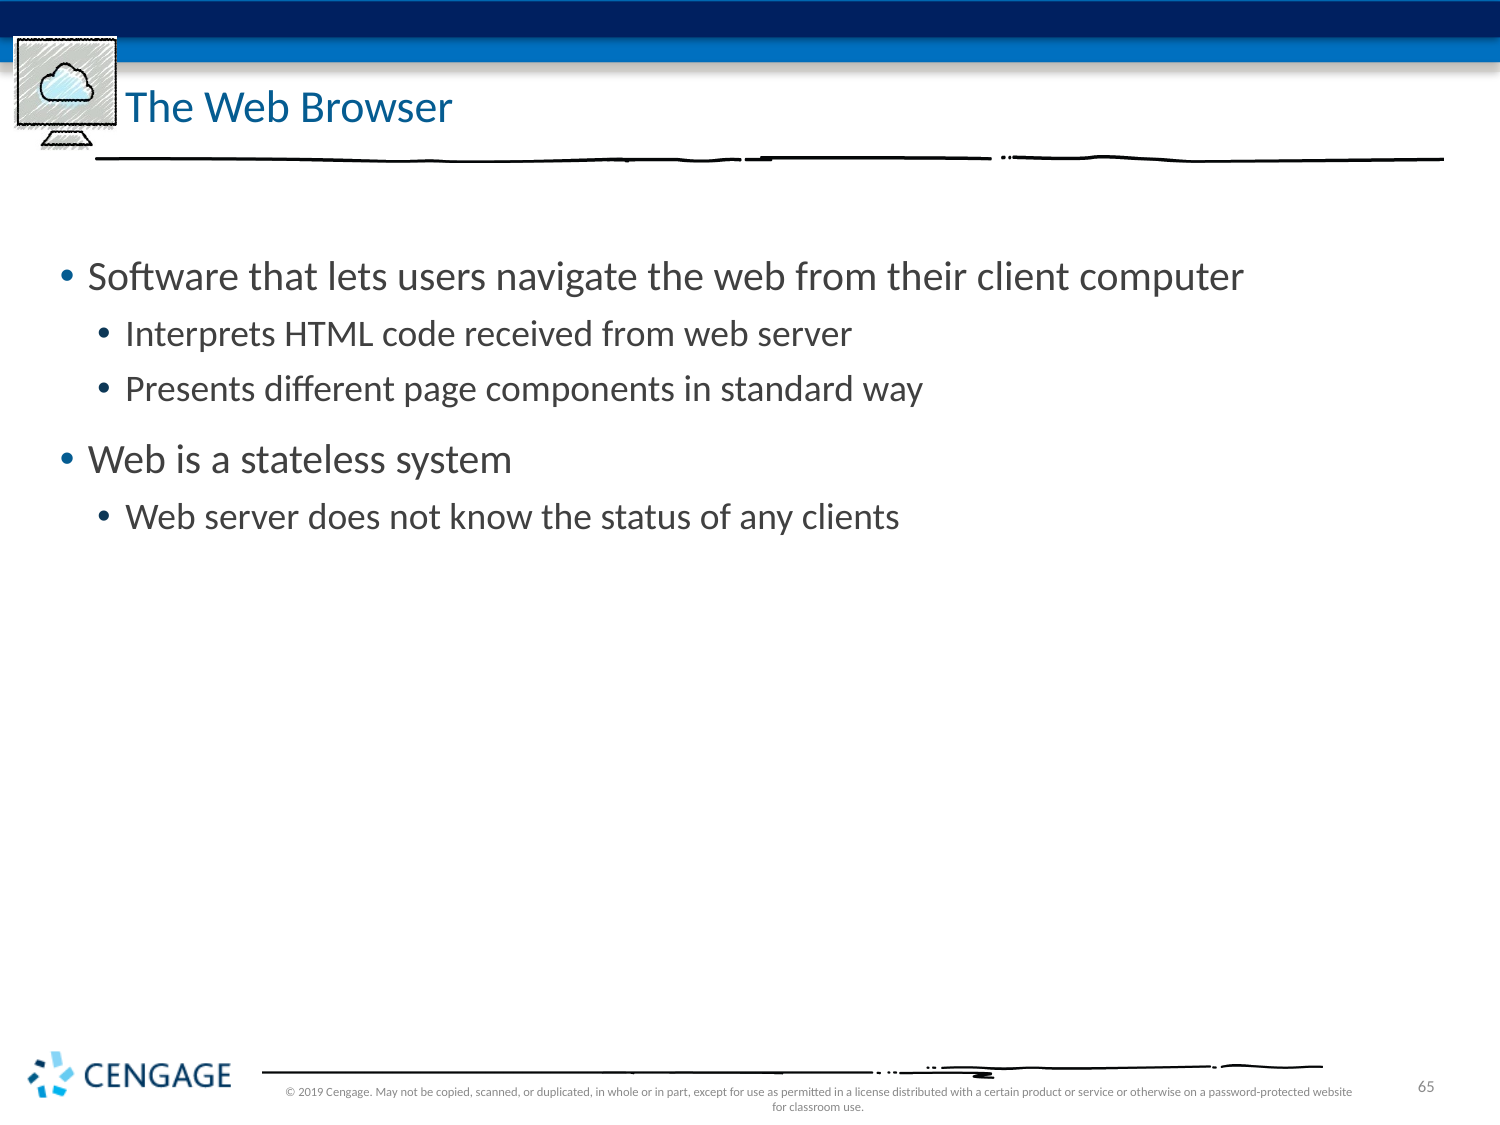

# The Web Browser
Software that lets users navigate the web from their client computer
Interprets HTML code received from web server
Presents different page components in standard way
Web is a stateless system
Web server does not know the status of any clients
© 2019 Cengage. May not be copied, scanned, or duplicated, in whole or in part, except for use as permitted in a license distributed with a certain product or service or otherwise on a password-protected website for classroom use.